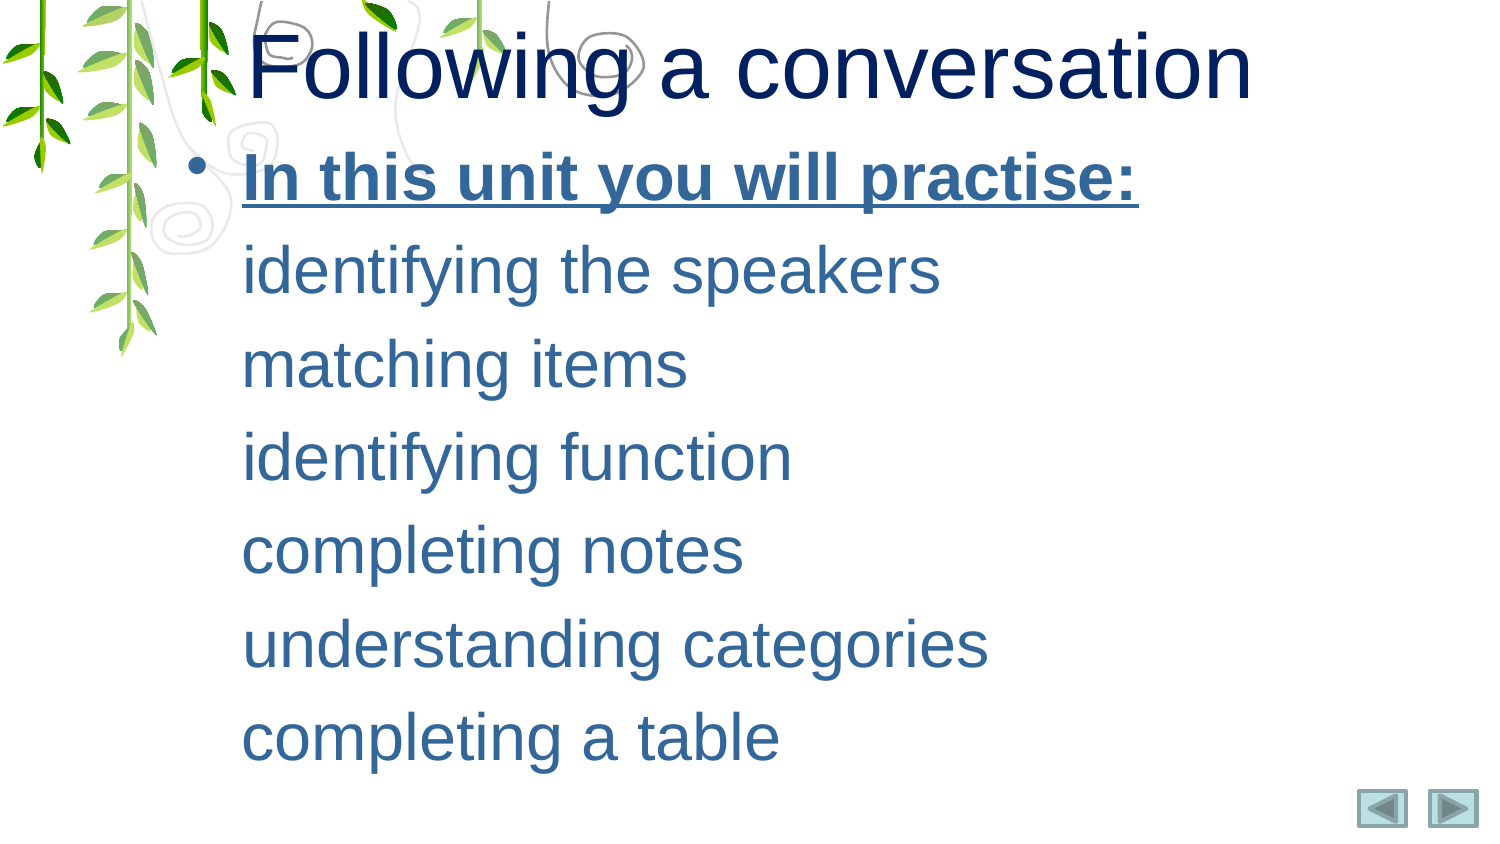

# Following a conversation
In this unit you will practise:
	identifying the speakers
   matching items
	identifying function
   completing notes
	understanding categories
   completing a table